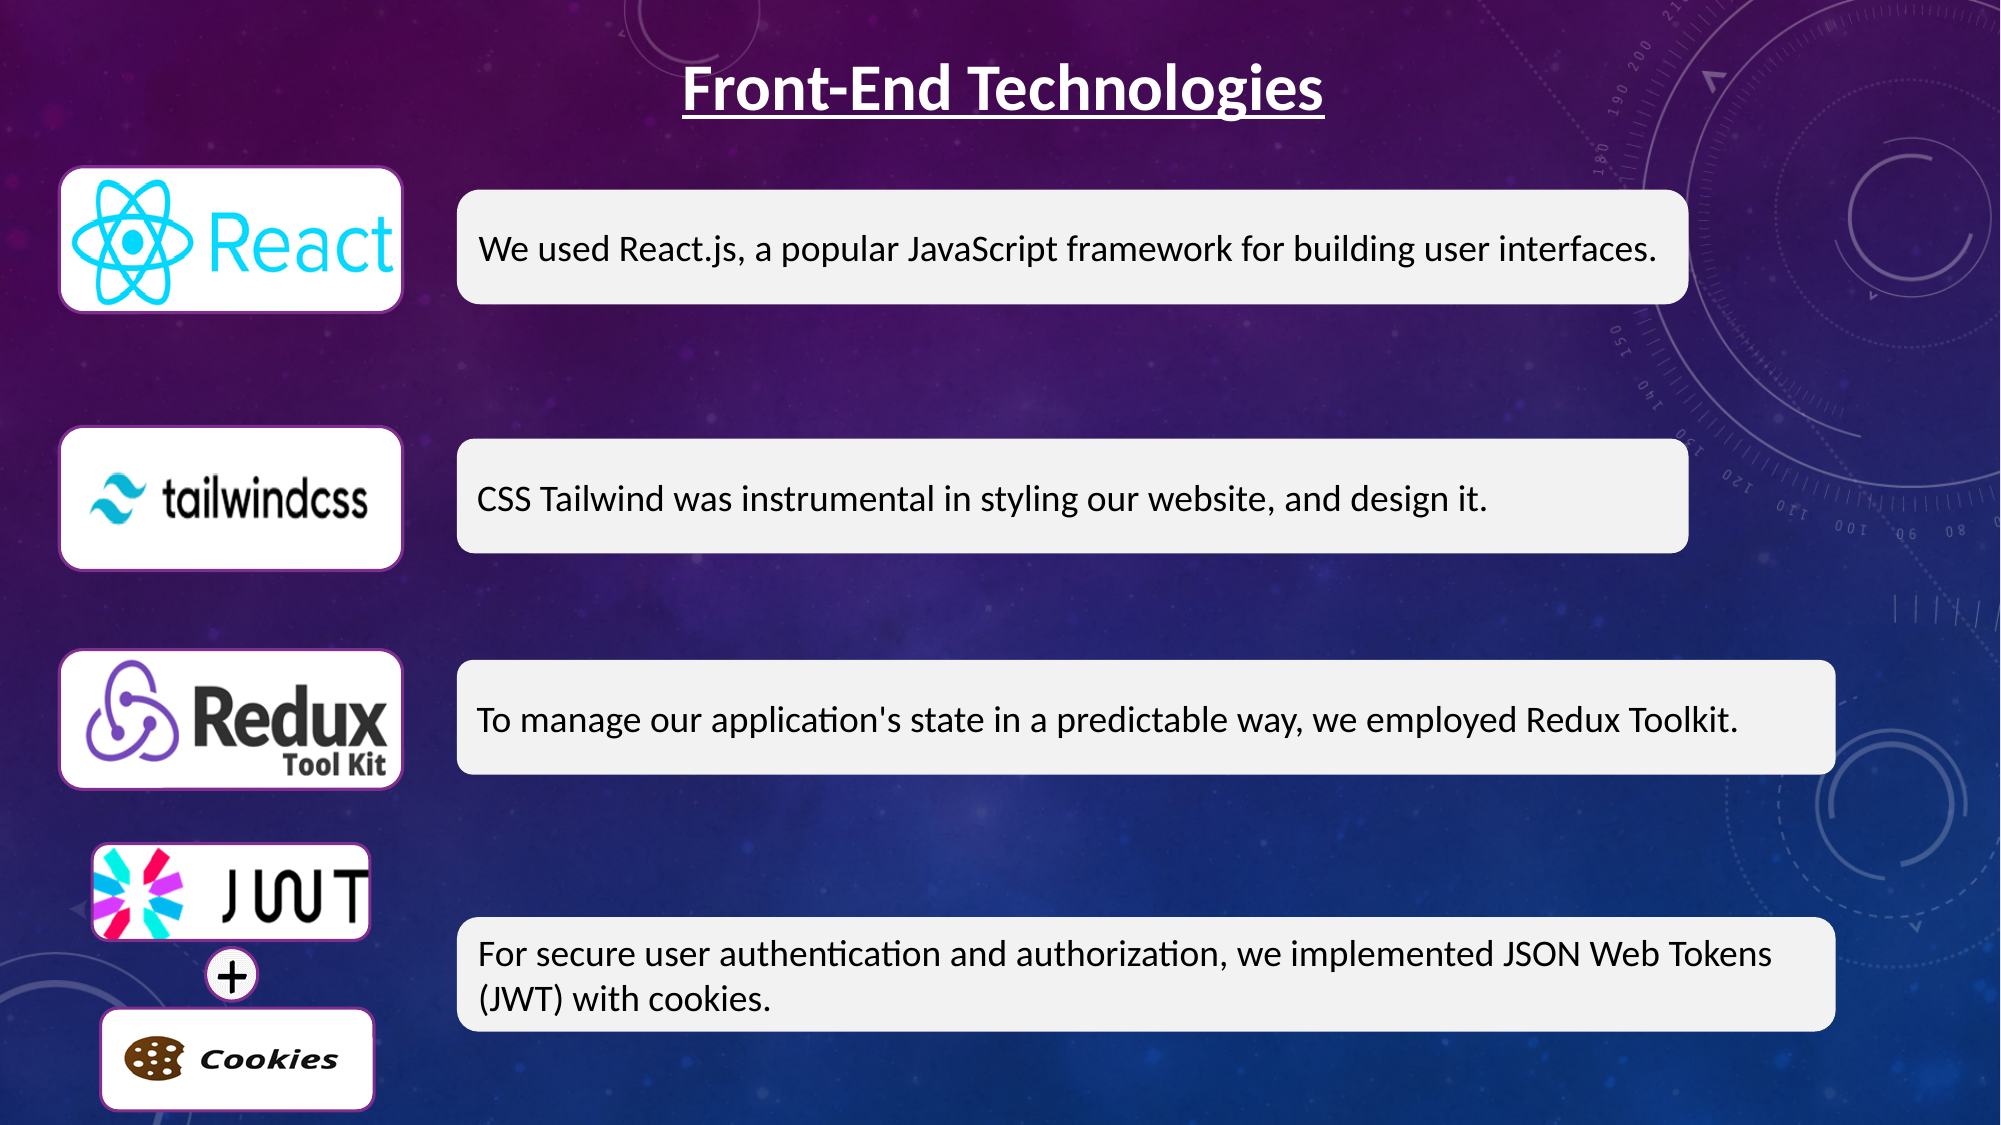

Front-End Technologies

We used React.js, a popular JavaScript framework for building user interfaces.

CSS Tailwind was instrumental in styling our website, and design it.

To manage our application's state in a predictable way, we employed Redux Toolkit.

For secure user authentication and authorization, we implemented JSON Web Tokens (JWT) with cookies.